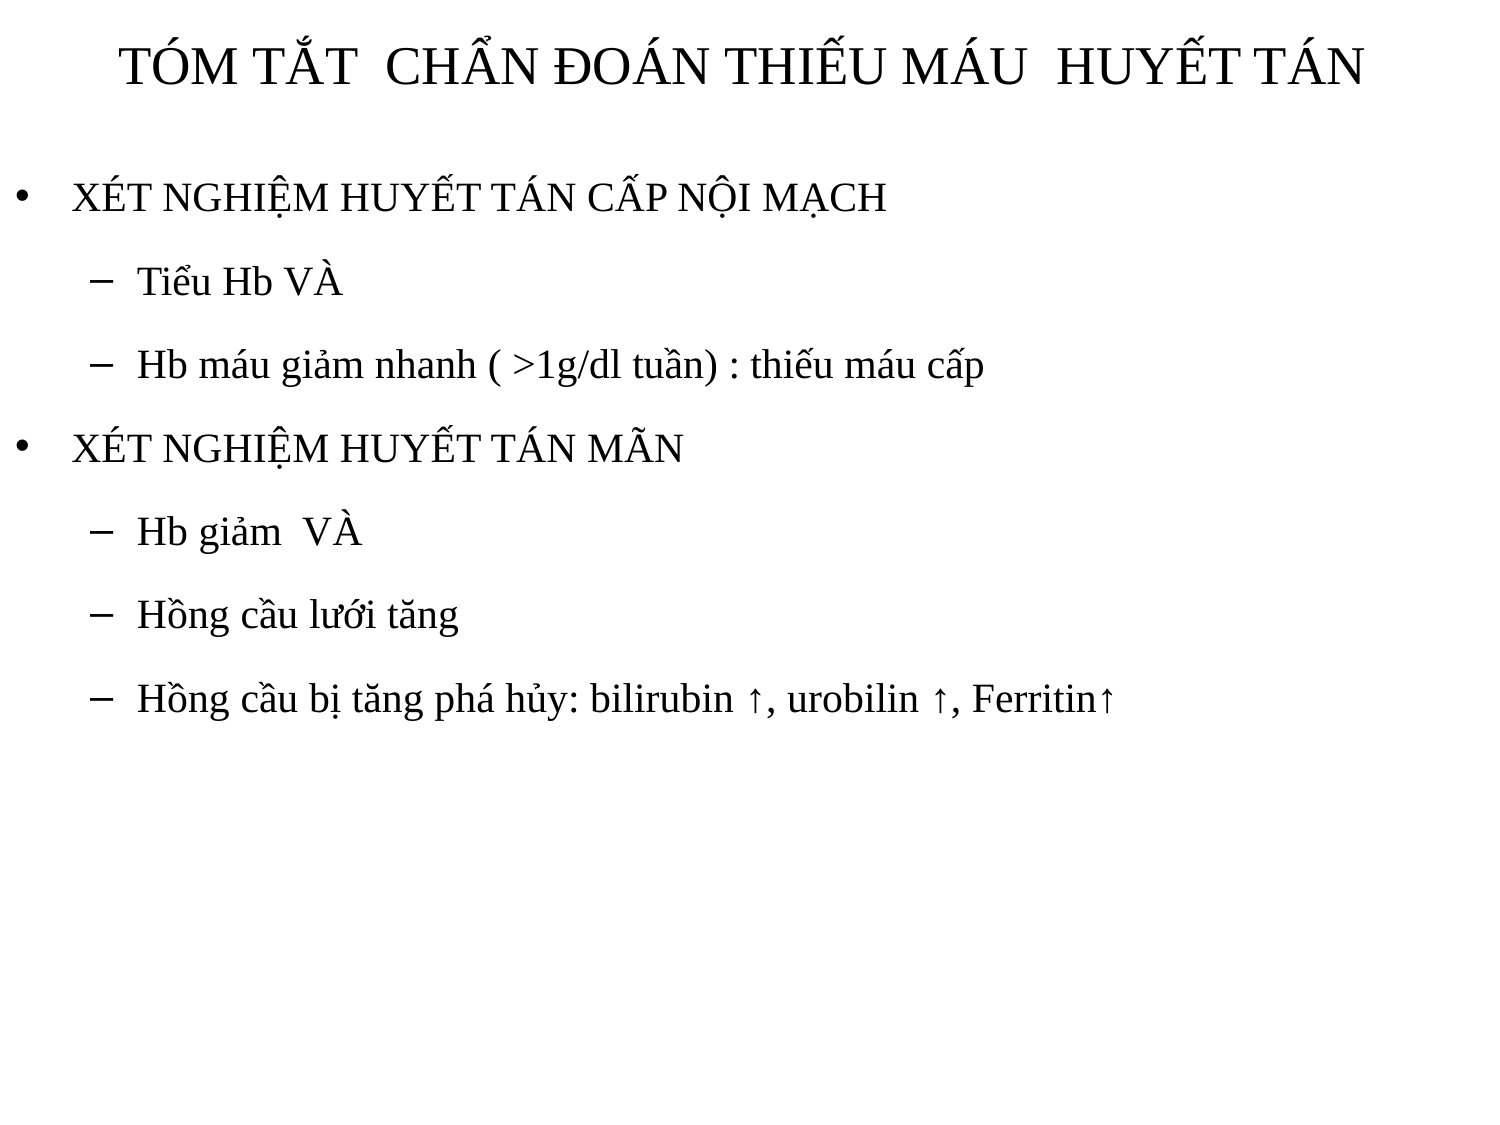

# TÓM TẮT  CHẨN ĐOÁN THIẾU MÁU  HUYẾT TÁN
XÉT NGHIỆM HUYẾT TÁN CẤP NỘI MẠCH
Tiểu Hb VÀ
Hb máu giảm nhanh ( >1g/dl tuần) : thiếu máu cấp
XÉT NGHIỆM HUYẾT TÁN MÃN
Hb giảm  VÀ
Hồng cầu lưới tăng
Hồng cầu bị tăng phá hủy: bilirubin ↑, urobilin ↑, Ferritin↑